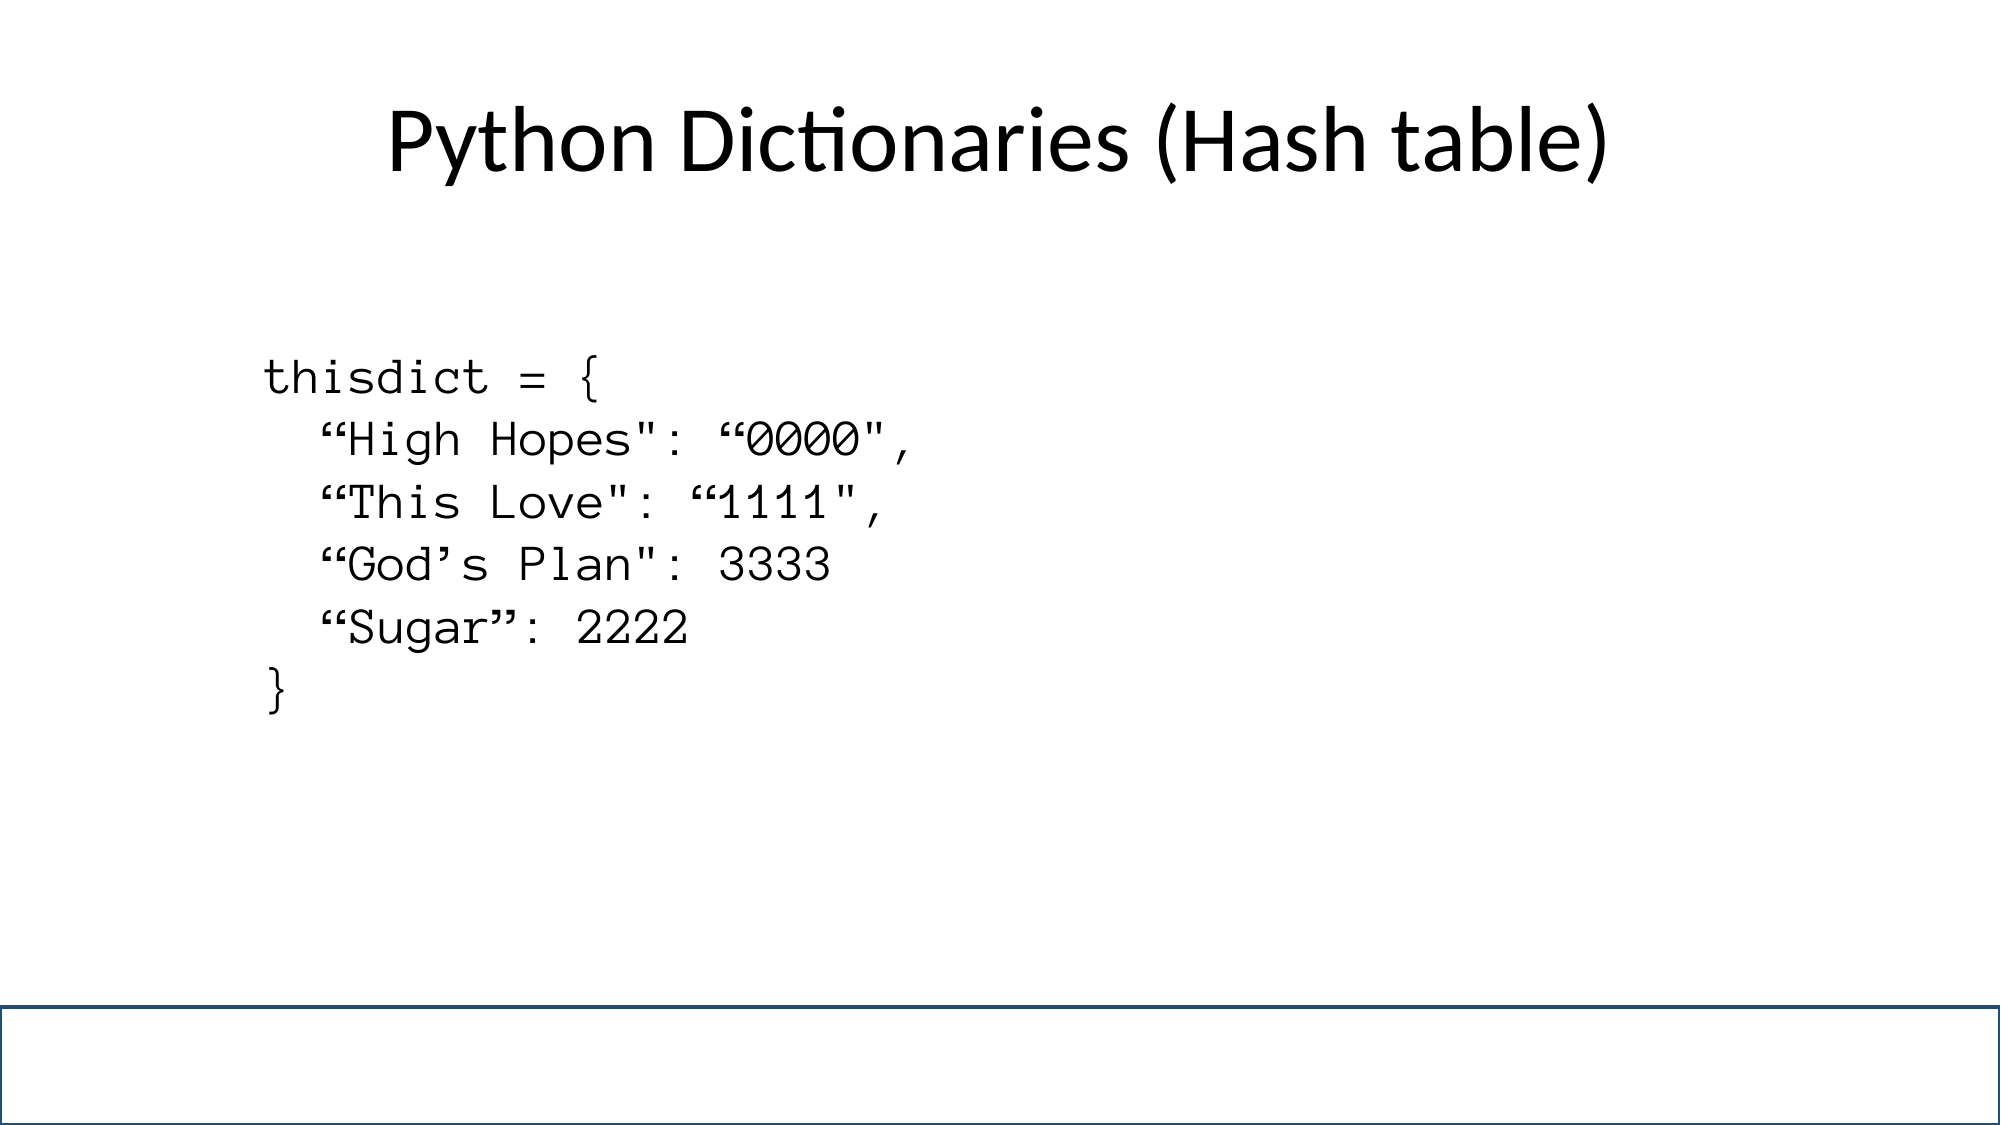

# Python Dictionaries (Hash table)

thisdict = {
  “High Hopes": “0000",
  “This Love": “1111",
  “God’s Plan": 3333
  “Sugar”: 2222
}